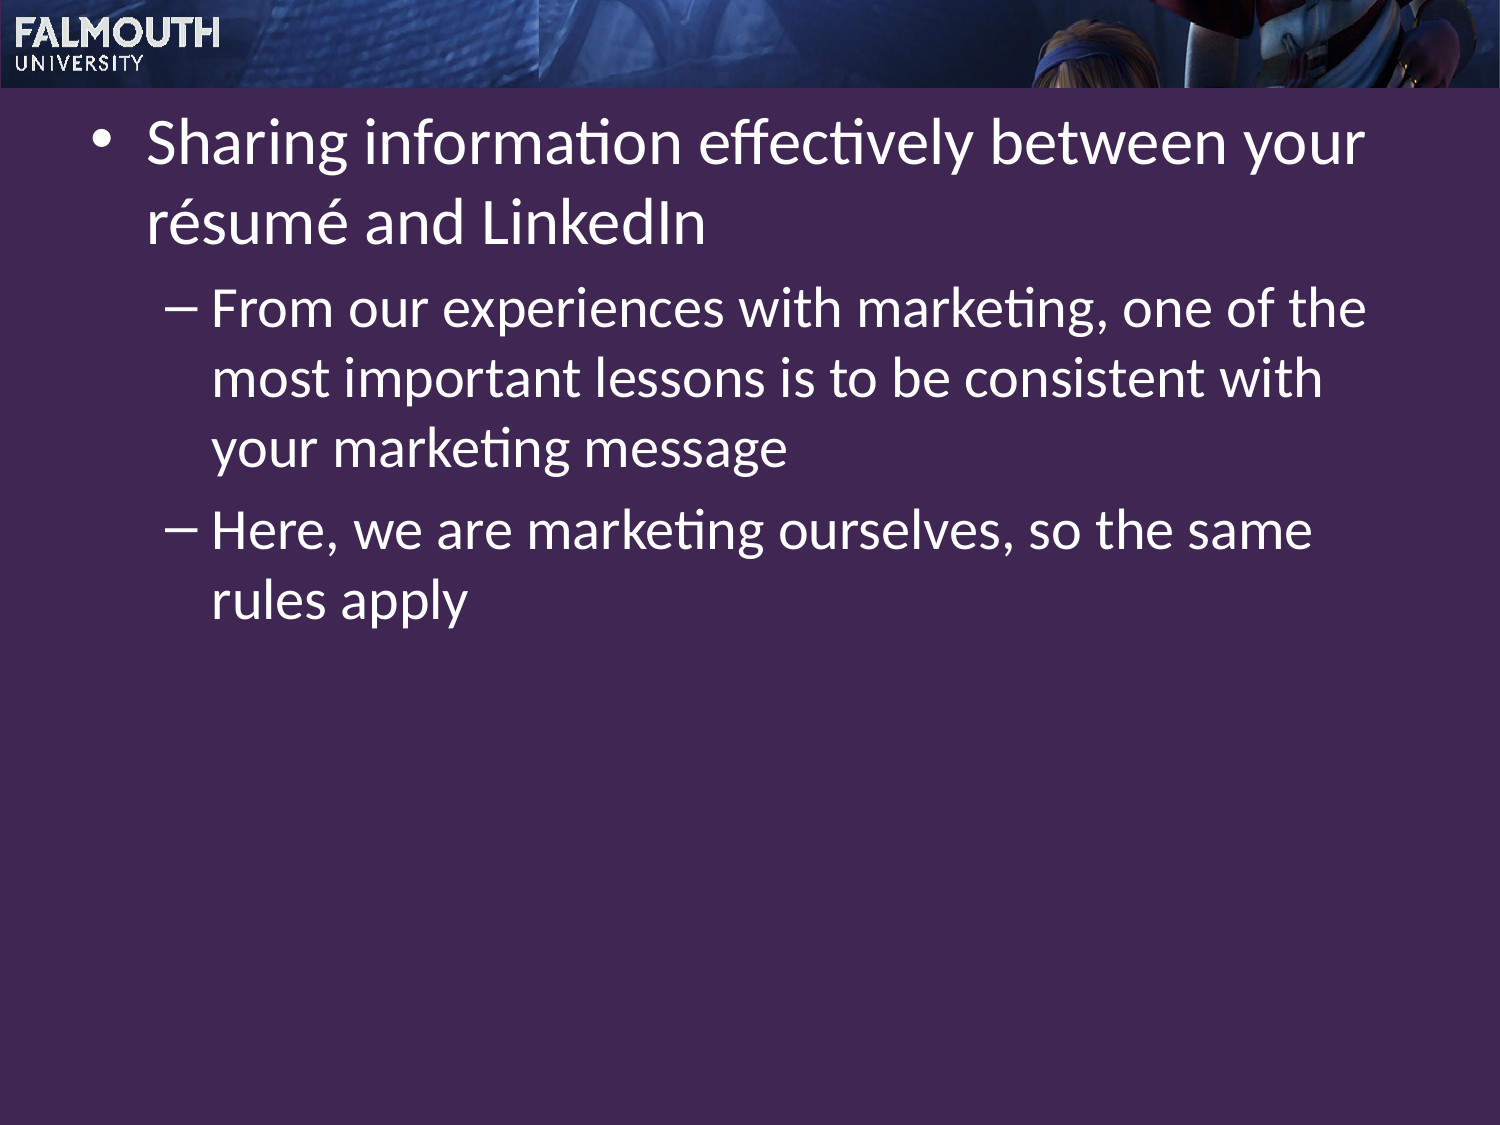

Sharing information effectively between your résumé and LinkedIn
From our experiences with marketing, one of the most important lessons is to be consistent with your marketing message
Here, we are marketing ourselves, so the same rules apply